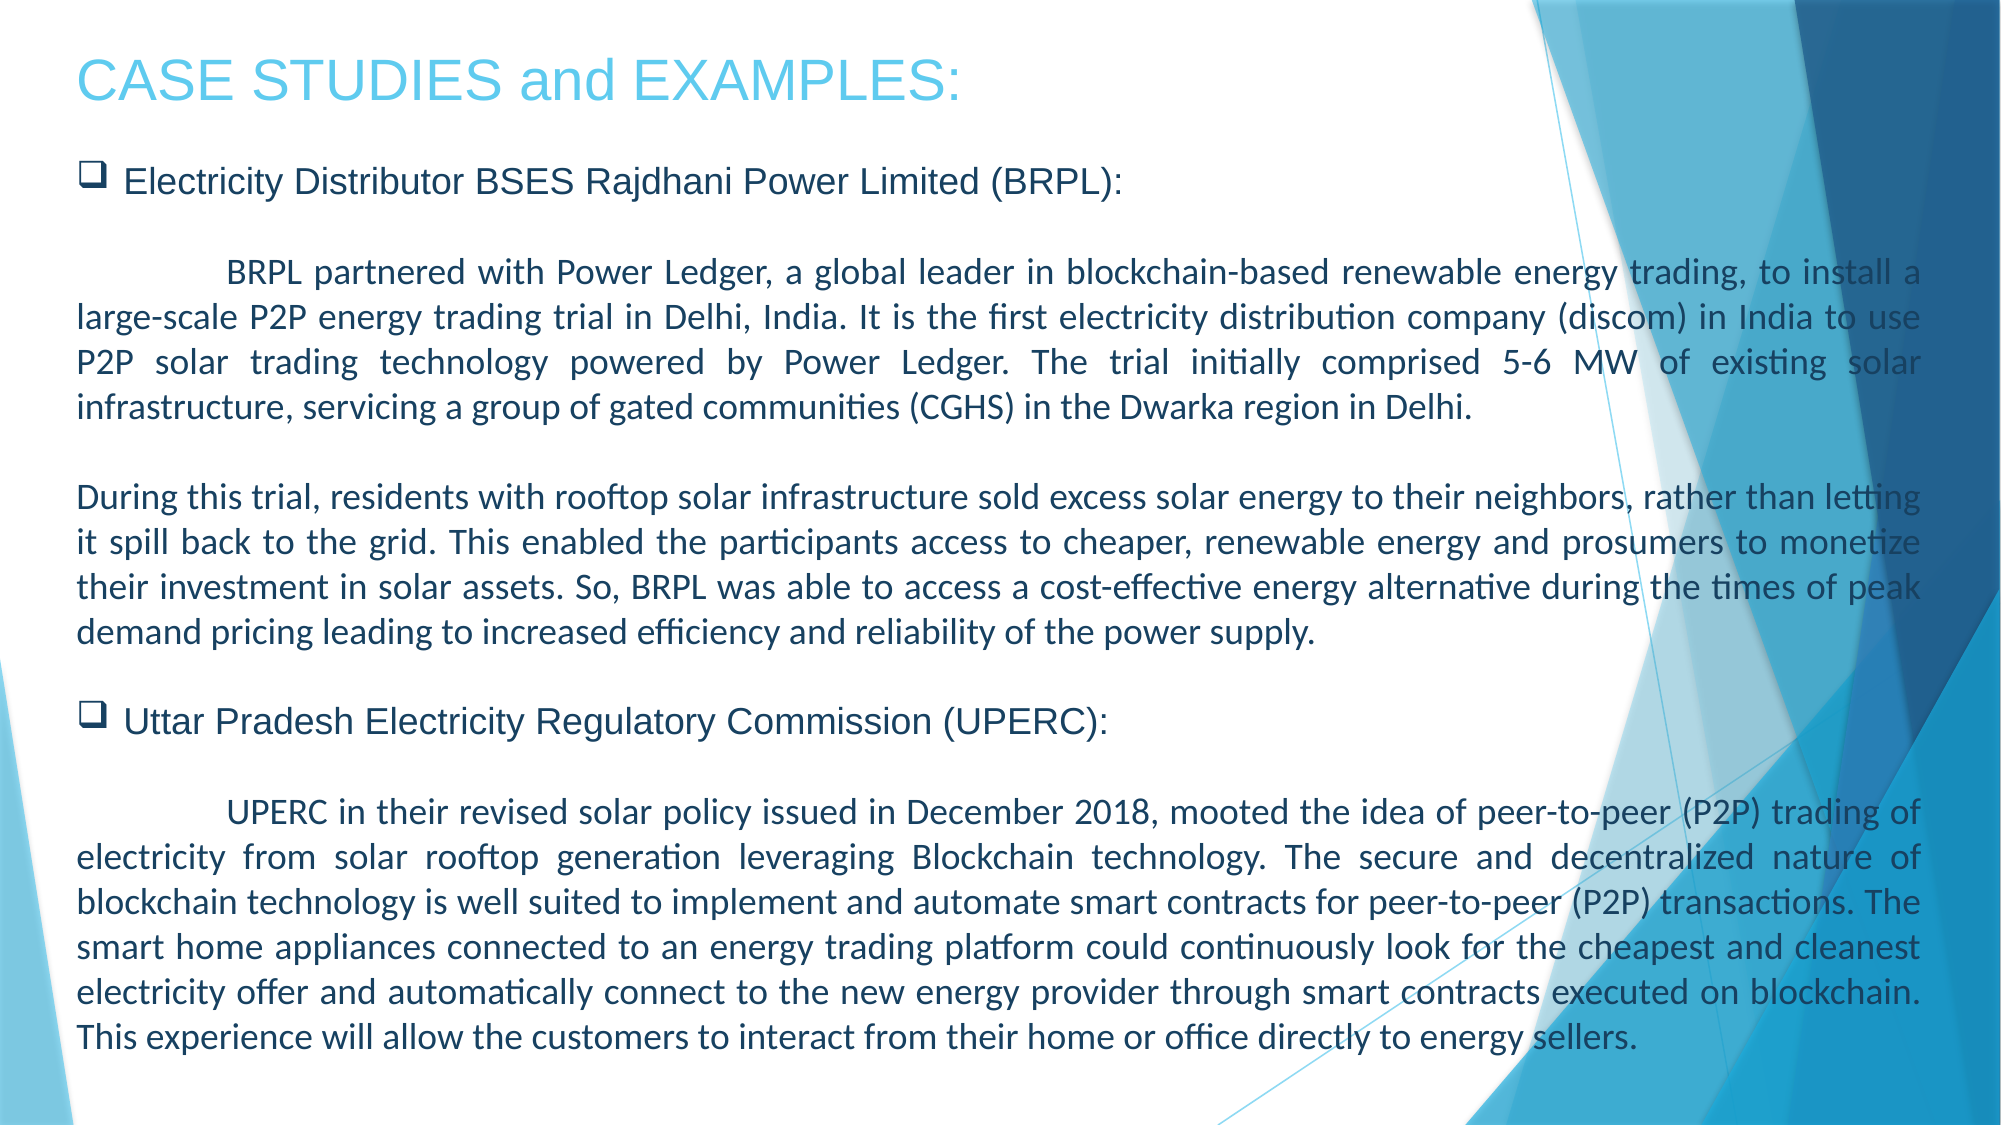

# CASE STUDIES and EXAMPLES:
Electricity Distributor BSES Rajdhani Power Limited (BRPL):

	BRPL partnered with Power Ledger, a global leader in blockchain-based renewable energy trading, to install a large-scale P2P energy trading trial in Delhi, India. It is the first electricity distribution company (discom) in India to use P2P solar trading technology powered by Power Ledger. The trial initially comprised 5-6 MW of existing solar infrastructure, servicing a group of gated communities (CGHS) in the Dwarka region in Delhi.

During this trial, residents with rooftop solar infrastructure sold excess solar energy to their neighbors, rather than letting it spill back to the grid. This enabled the participants access to cheaper, renewable energy and prosumers to monetize their investment in solar assets. So, BRPL was able to access a cost-effective energy alternative during the times of peak demand pricing leading to increased efficiency and reliability of the power supply.

Uttar Pradesh Electricity Regulatory Commission (UPERC):

	UPERC in their revised solar policy issued in December 2018, mooted the idea of peer-to-peer (P2P) trading of electricity from solar rooftop generation leveraging Blockchain technology. The secure and decentralized nature of blockchain technology is well suited to implement and automate smart contracts for peer-to-peer (P2P) transactions. The smart home appliances connected to an energy trading platform could continuously look for the cheapest and cleanest electricity offer and automatically connect to the new energy provider through smart contracts executed on blockchain. This experience will allow the customers to interact from their home or office directly to energy sellers.